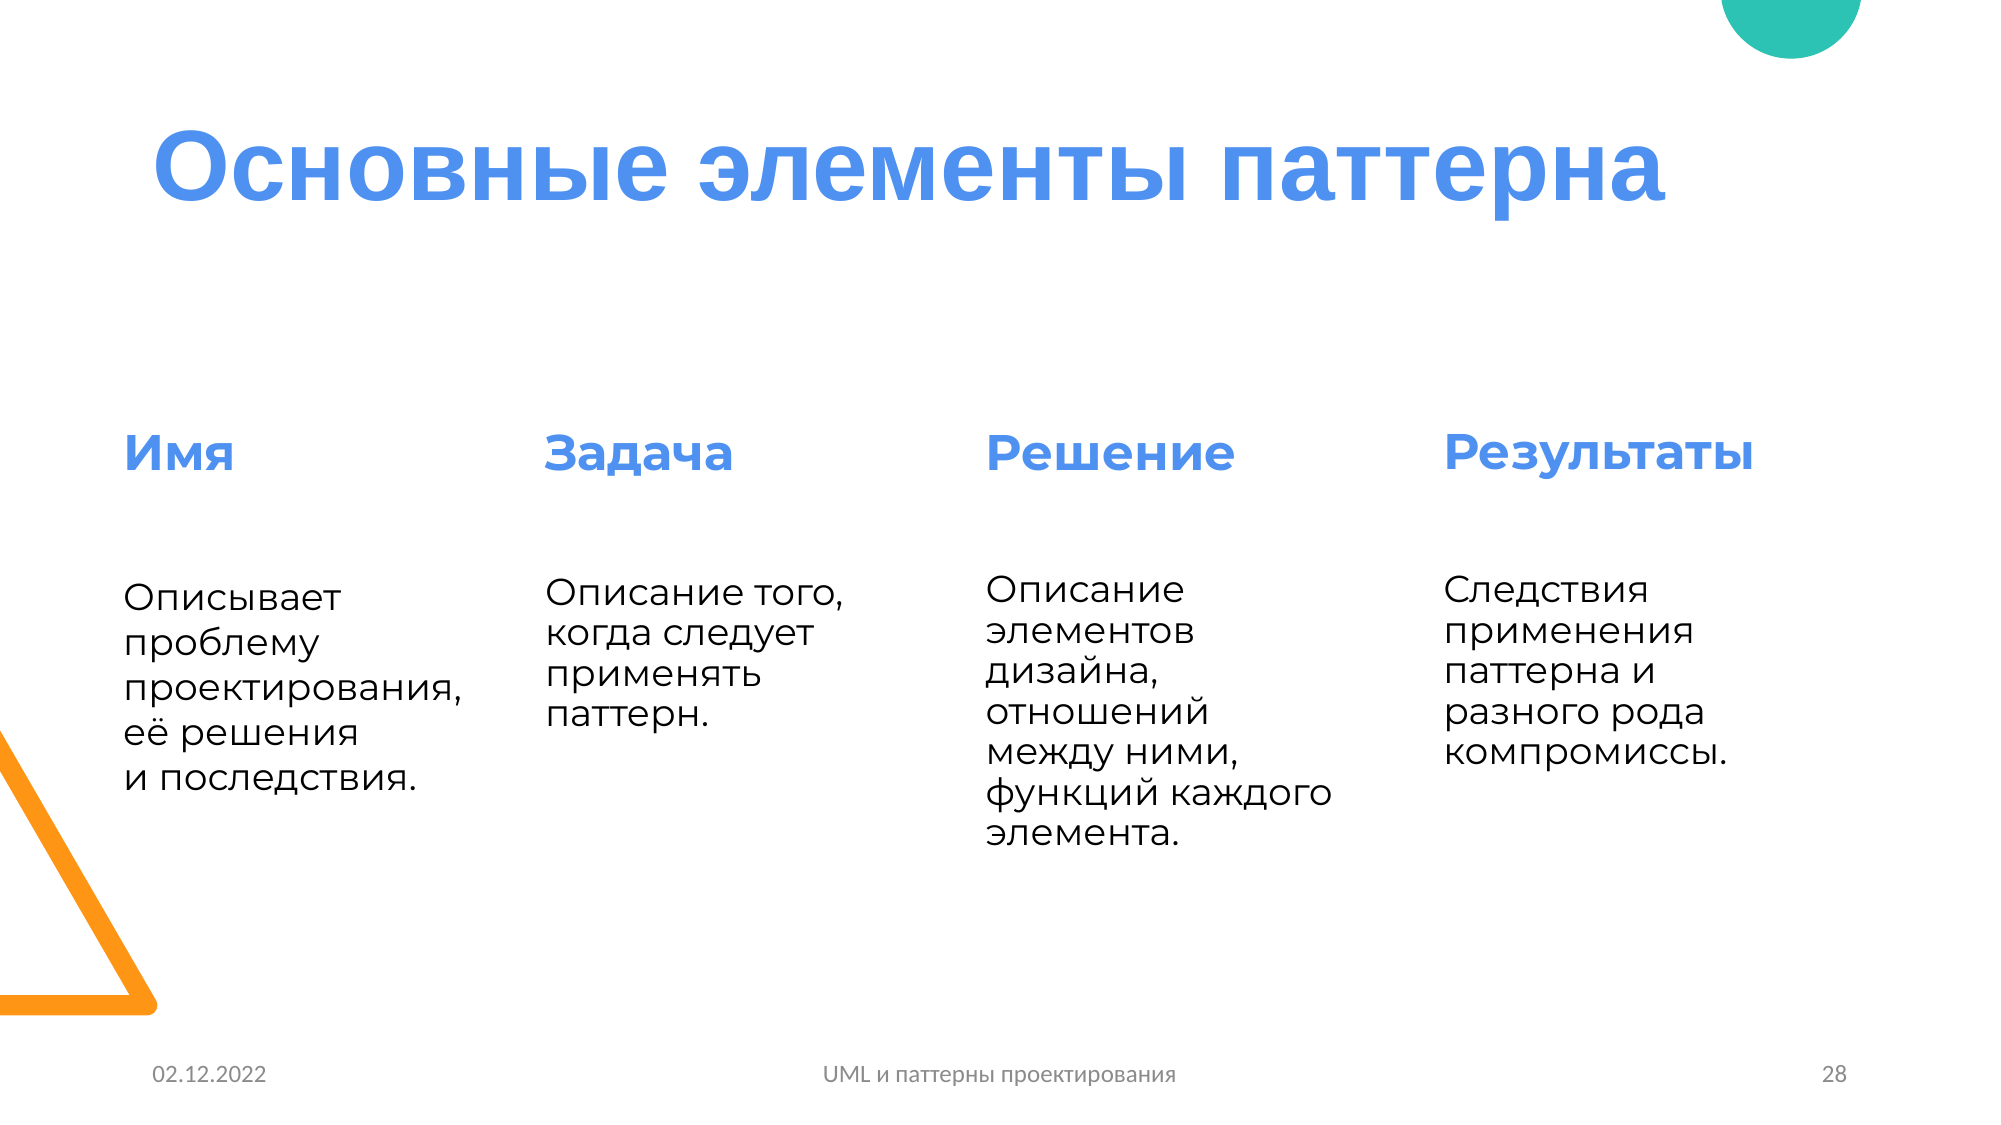

# Основные элементы паттерна
Результаты
Имя
Задача
Решение
Описание элементов дизайна, отношений между ними, функций каждого элемента.
Следствия применения паттерна и разного рода компромиссы.
Описание того, когда следует применять паттерн.
Описывает проблему проектирования,
её решения
и последствия.
02.12.2022
UML и паттерны проектирования
28